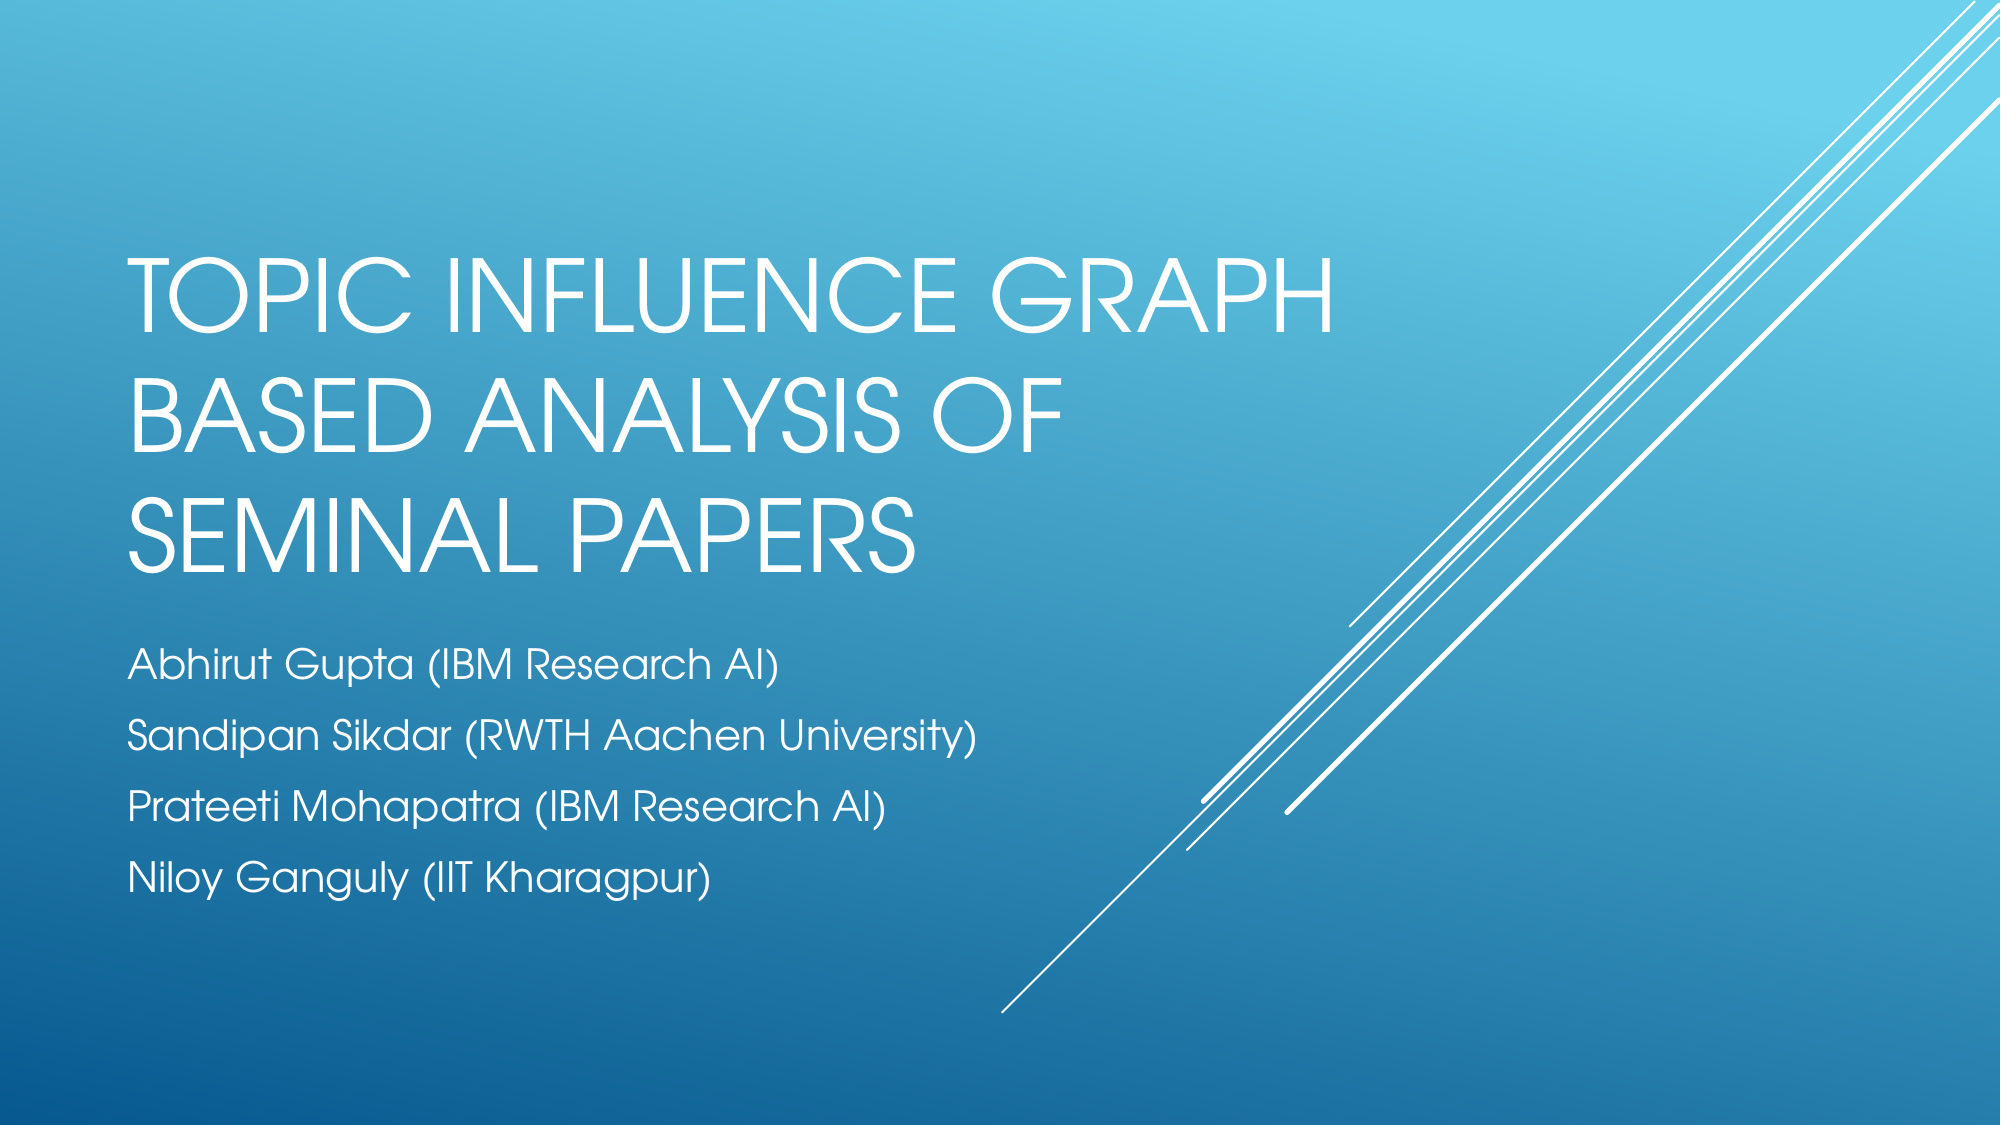

# Topic Influence Graph Based Analysis of Seminal Papers
Abhirut Gupta (IBM Research AI)
Sandipan Sikdar (RWTH Aachen University)
Prateeti Mohapatra (IBM Research AI)
Niloy Ganguly (IIT Kharagpur)